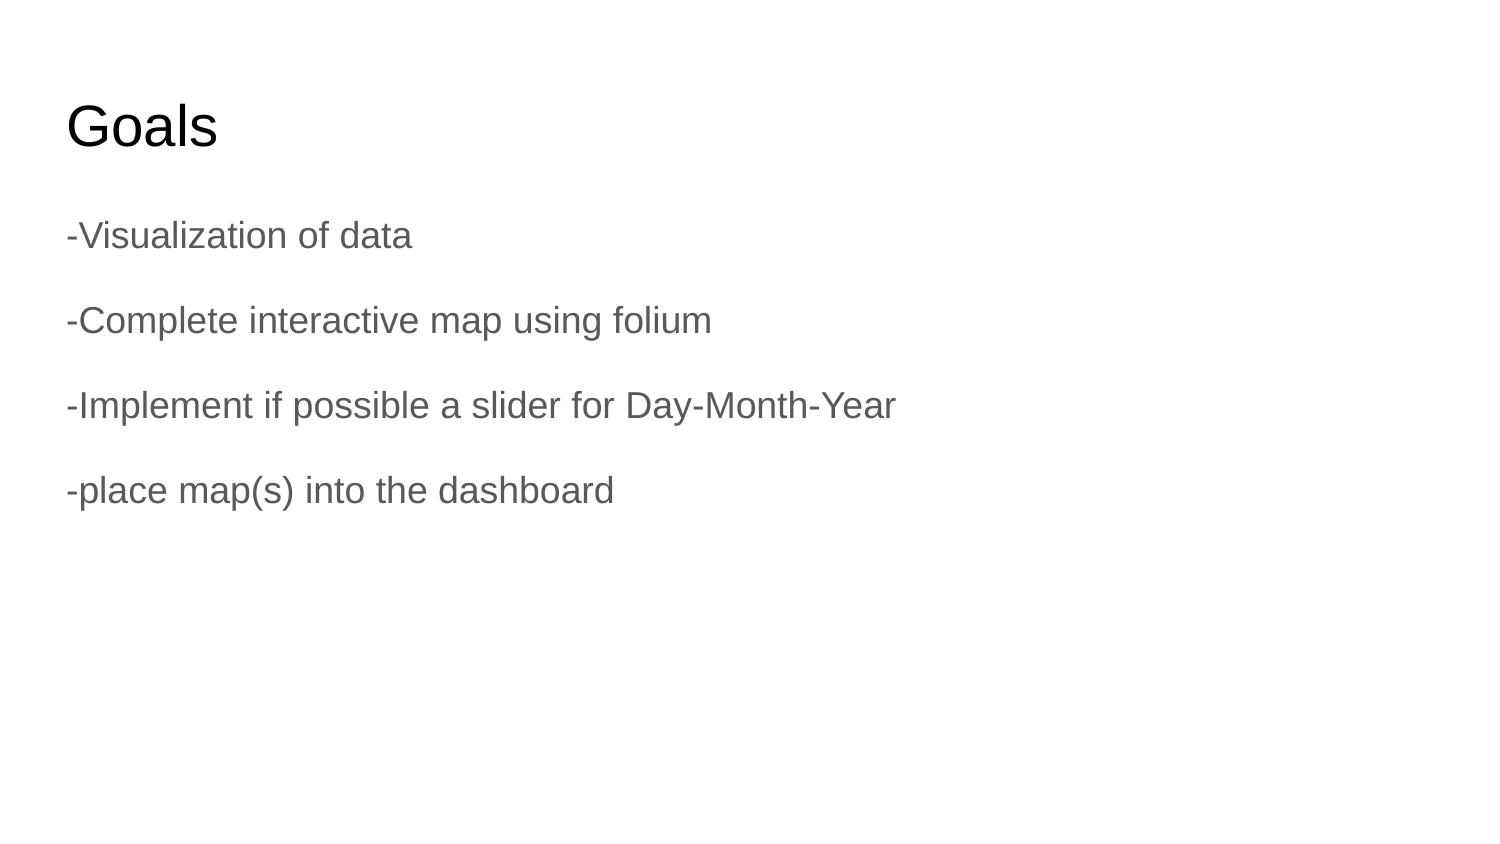

# Goals
-Visualization of data
-Complete interactive map using folium
-Implement if possible a slider for Day-Month-Year
-place map(s) into the dashboard